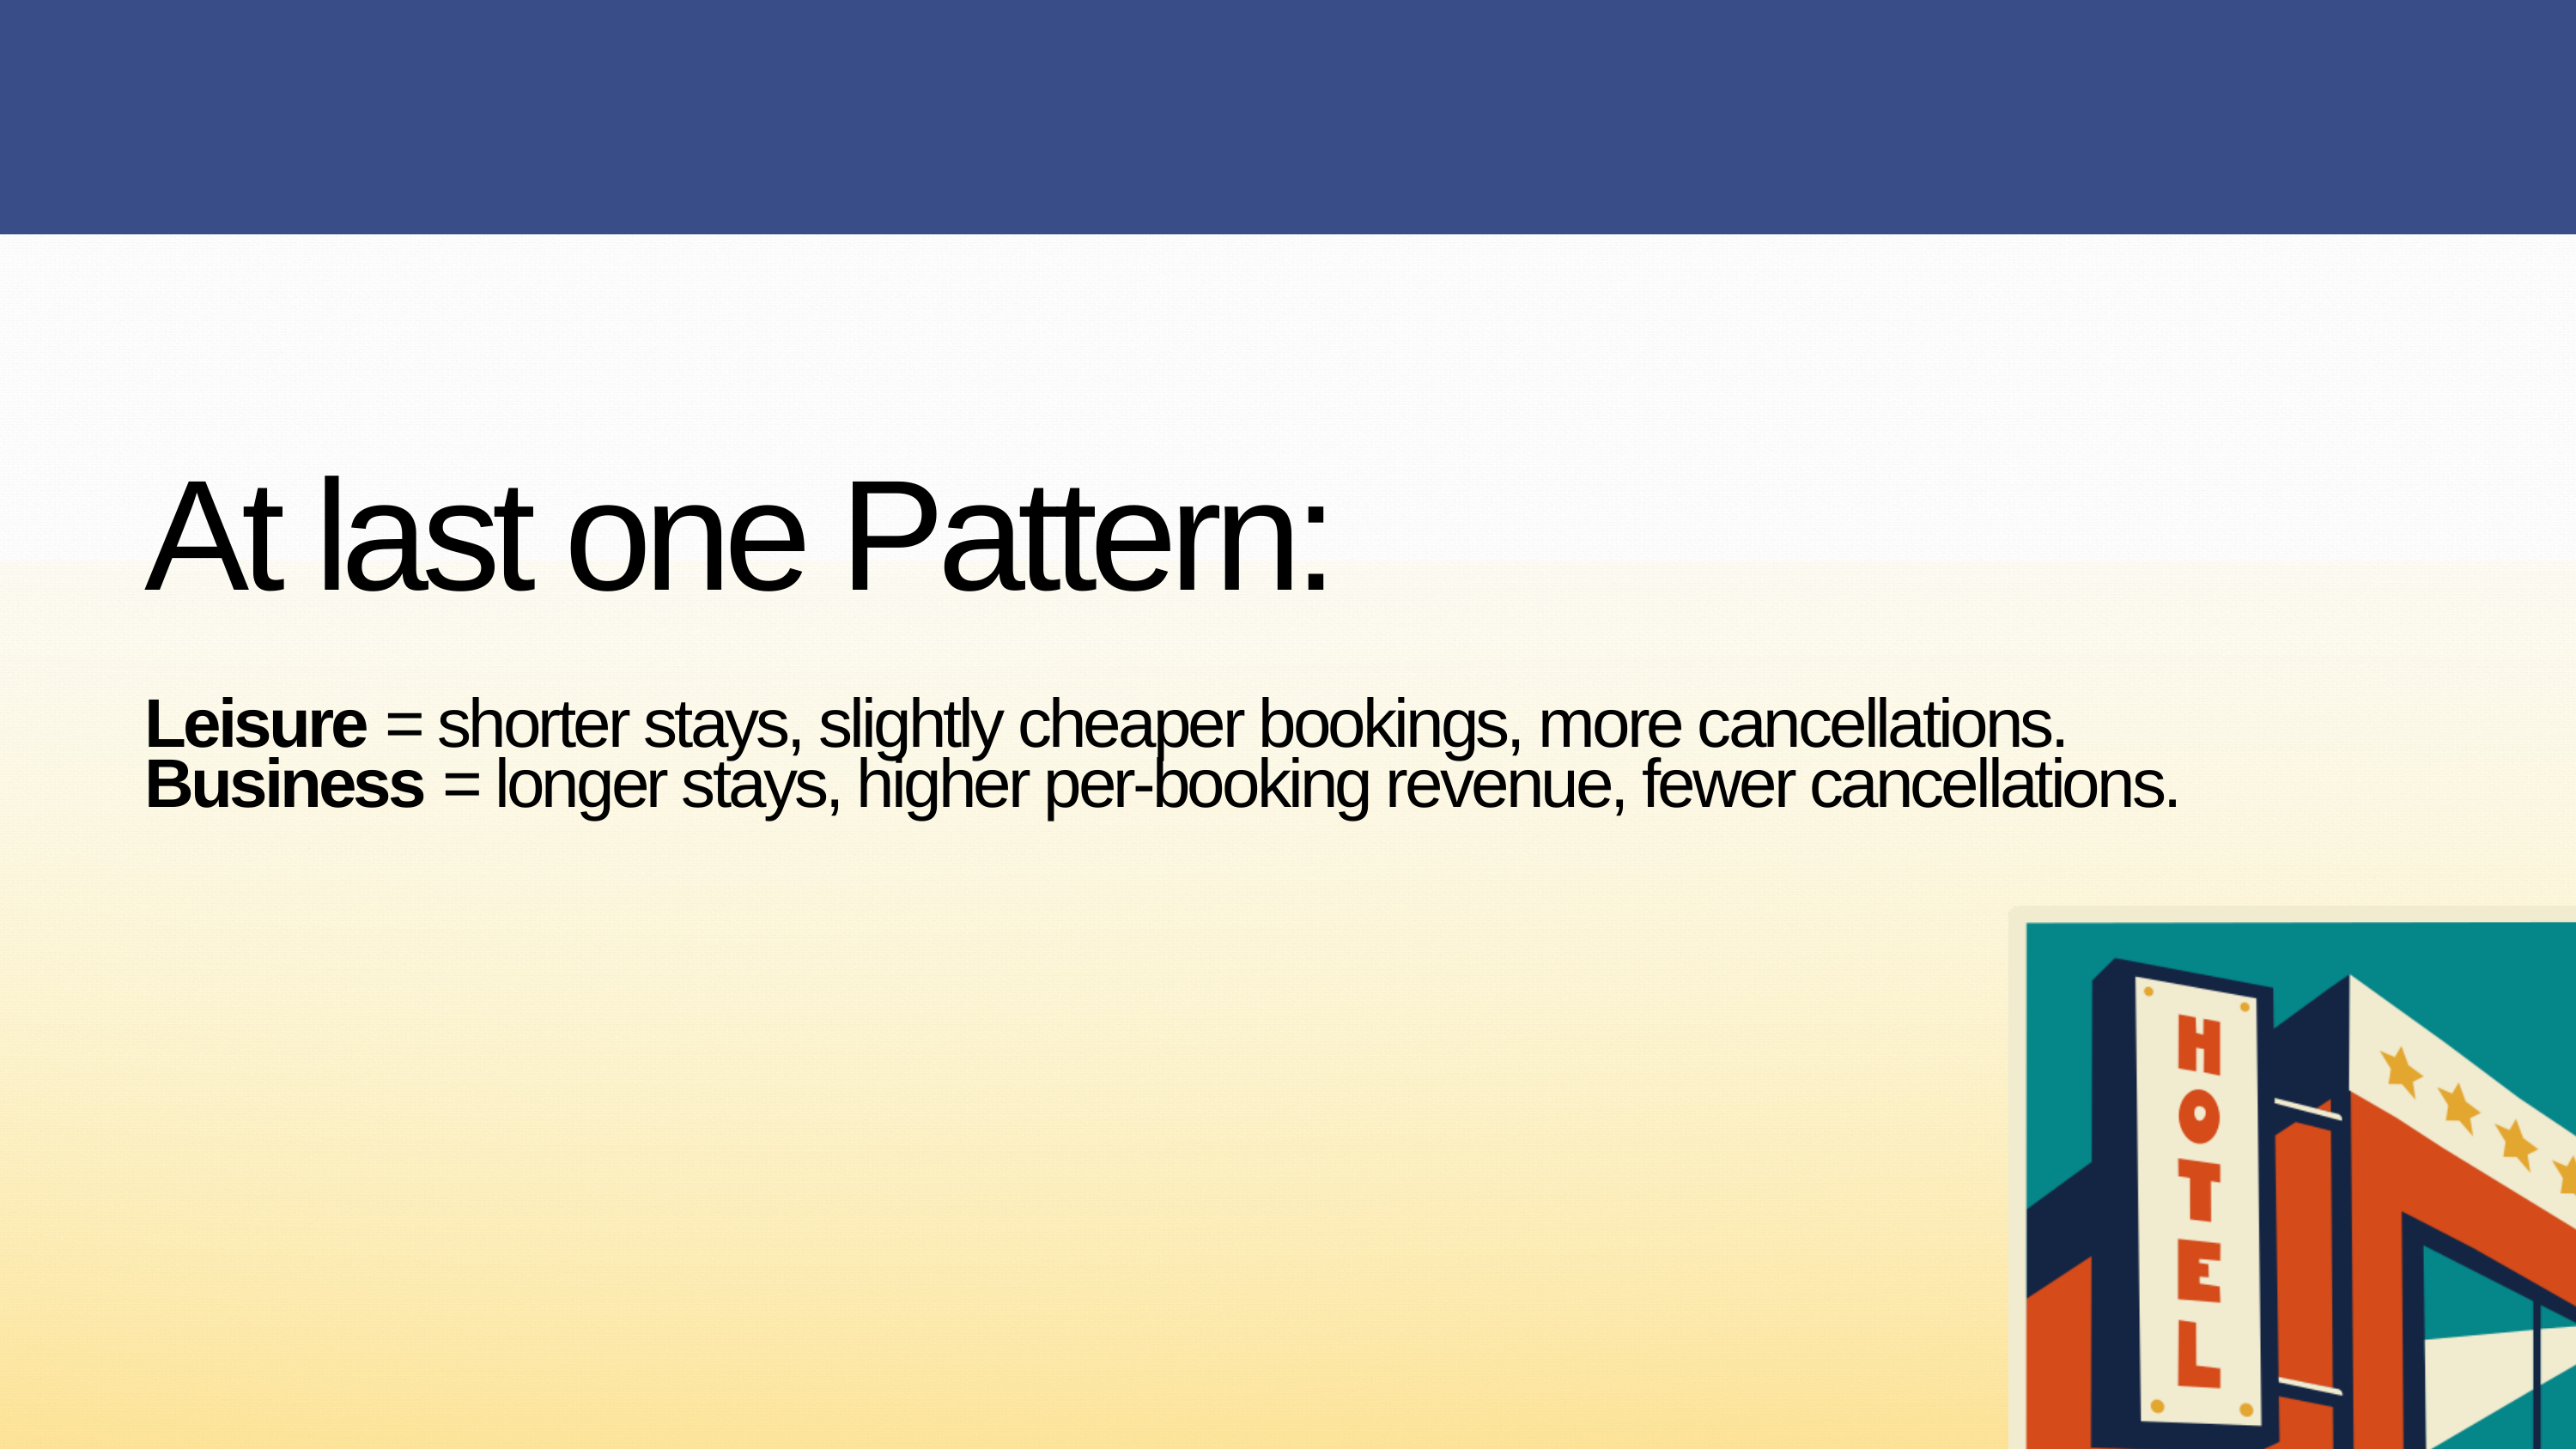

At last one Pattern:

Leisure = shorter stays, slightly cheaper bookings, more cancellations.
Business = longer stays, higher per-booking revenue, fewer cancellations.